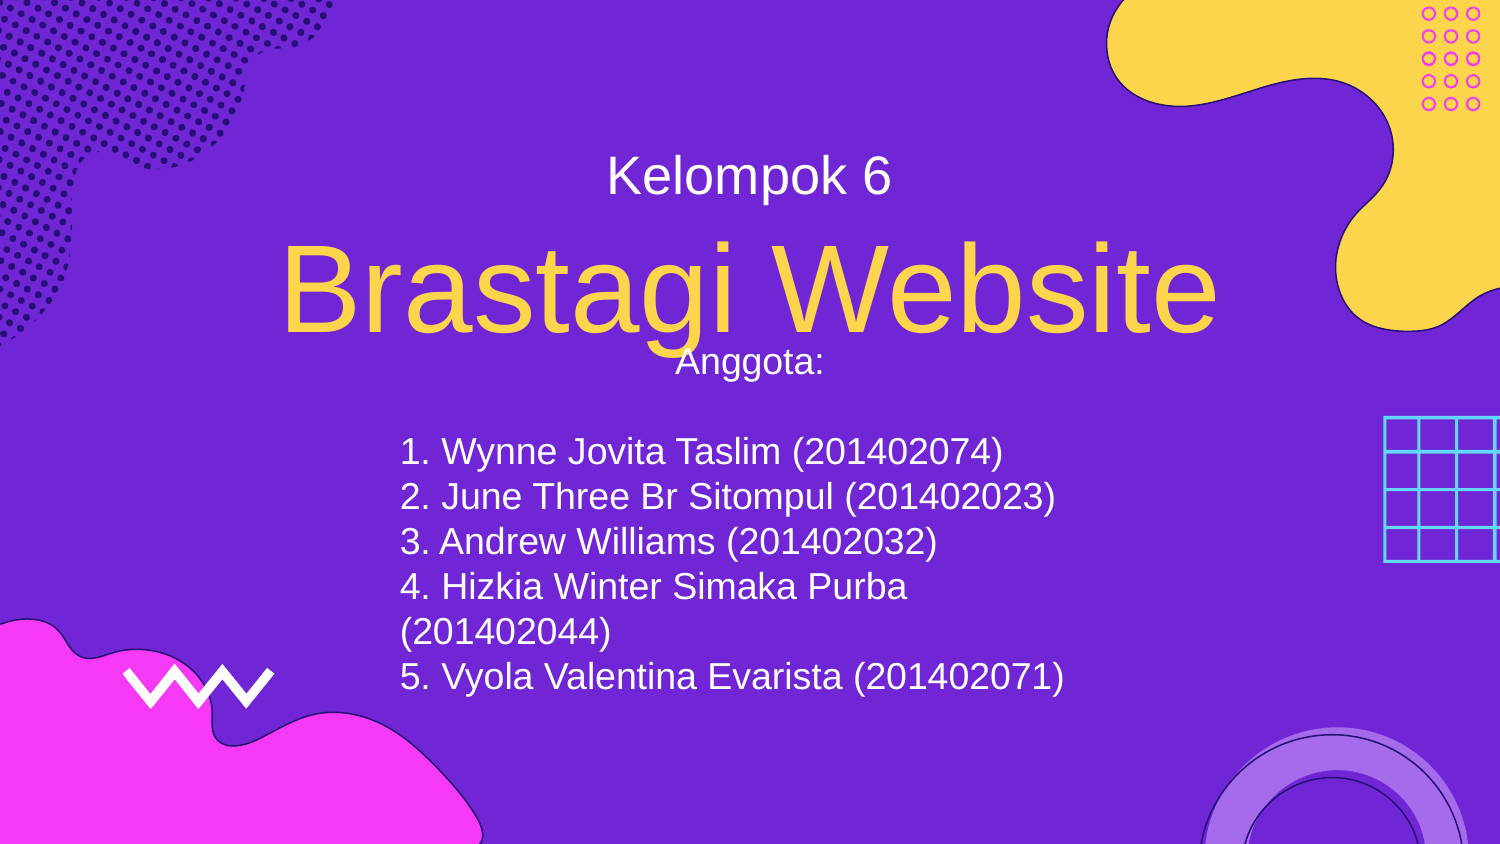

Kelompok 6
# Brastagi Website
Anggota:

1. Wynne Jovita Taslim (201402074)
2. June Three Br Sitompul (201402023)
3. Andrew Williams (201402032)
4. Hizkia Winter Simaka Purba (201402044)
5. Vyola Valentina Evarista (201402071)